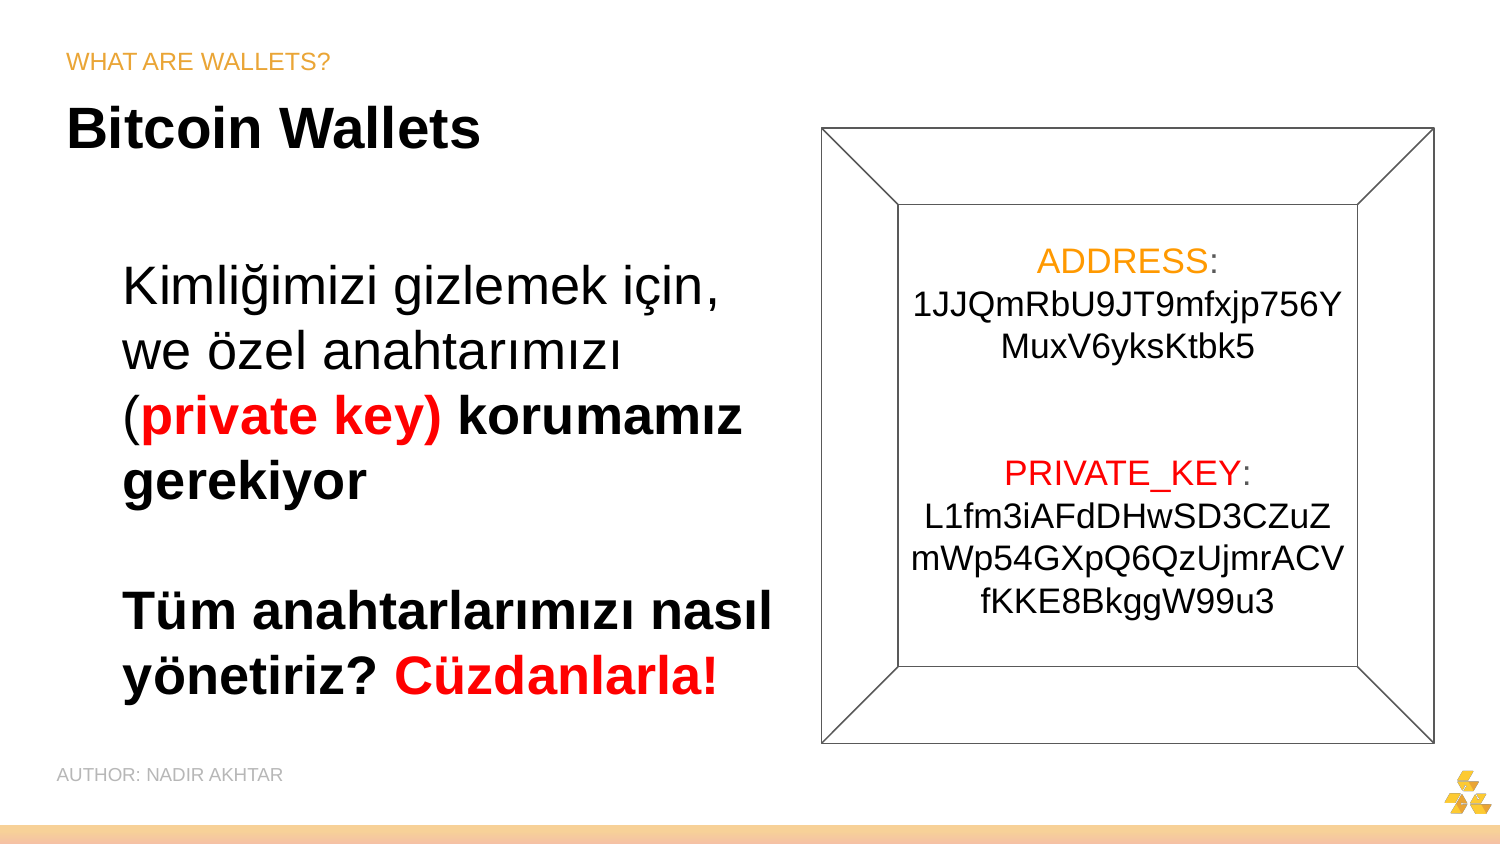

# WHAT ARE WALLETS?
Bitcoin Wallets

ADDRESS: 1JJQmRbU9JT9mfxjp756YMuxV6yksKtbk5
Kimliğimizi gizlemek için, we özel anahtarımızı (private key) korumamız gerekiyor

Tüm anahtarlarımızı nasıl yönetiriz? Cüzdanlarla!
PRIVATE_KEY: L1fm3iAFdDHwSD3CZuZmWp54GXpQ6QzUjmrACVfKKE8BkggW99u3

AUTHOR: NADIR AKHTAR